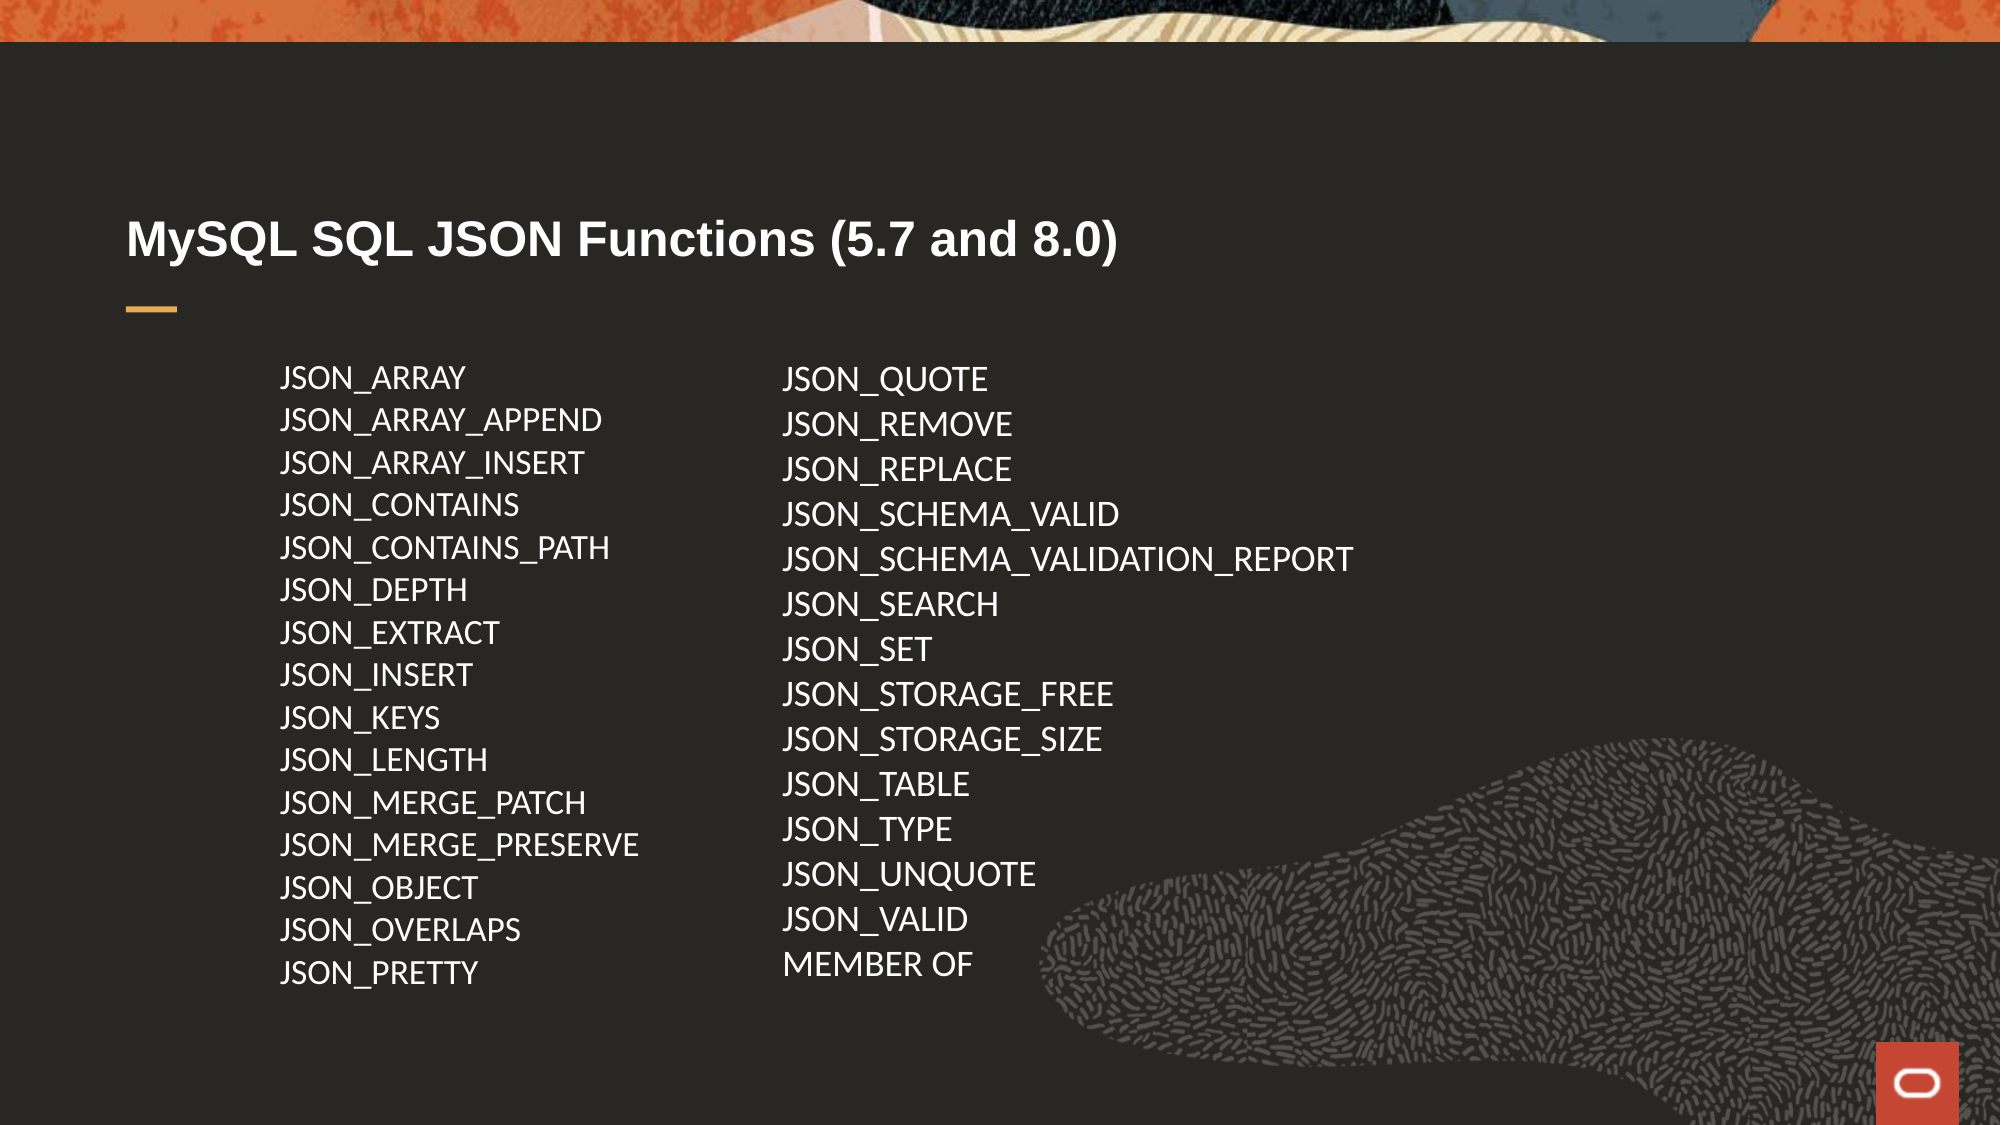

# MySQL SQL JSON Functions (5.7 and 8.0)
JSON_ARRAY
JSON_ARRAY_APPEND
JSON_ARRAY_INSERT
JSON_CONTAINS
JSON_CONTAINS_PATH
JSON_DEPTH
JSON_EXTRACT
JSON_INSERT
JSON_KEYS
JSON_LENGTH
JSON_MERGE_PATCH
JSON_MERGE_PRESERVE
JSON_OBJECT
JSON_OVERLAPS
JSON_PRETTY
JSON_QUOTE
JSON_REMOVE
JSON_REPLACE
JSON_SCHEMA_VALID
JSON_SCHEMA_VALIDATION_REPORT
JSON_SEARCH
JSON_SET
JSON_STORAGE_FREE
JSON_STORAGE_SIZE
JSON_TABLE
JSON_TYPE
JSON_UNQUOTE
JSON_VALID
MEMBER OF
68